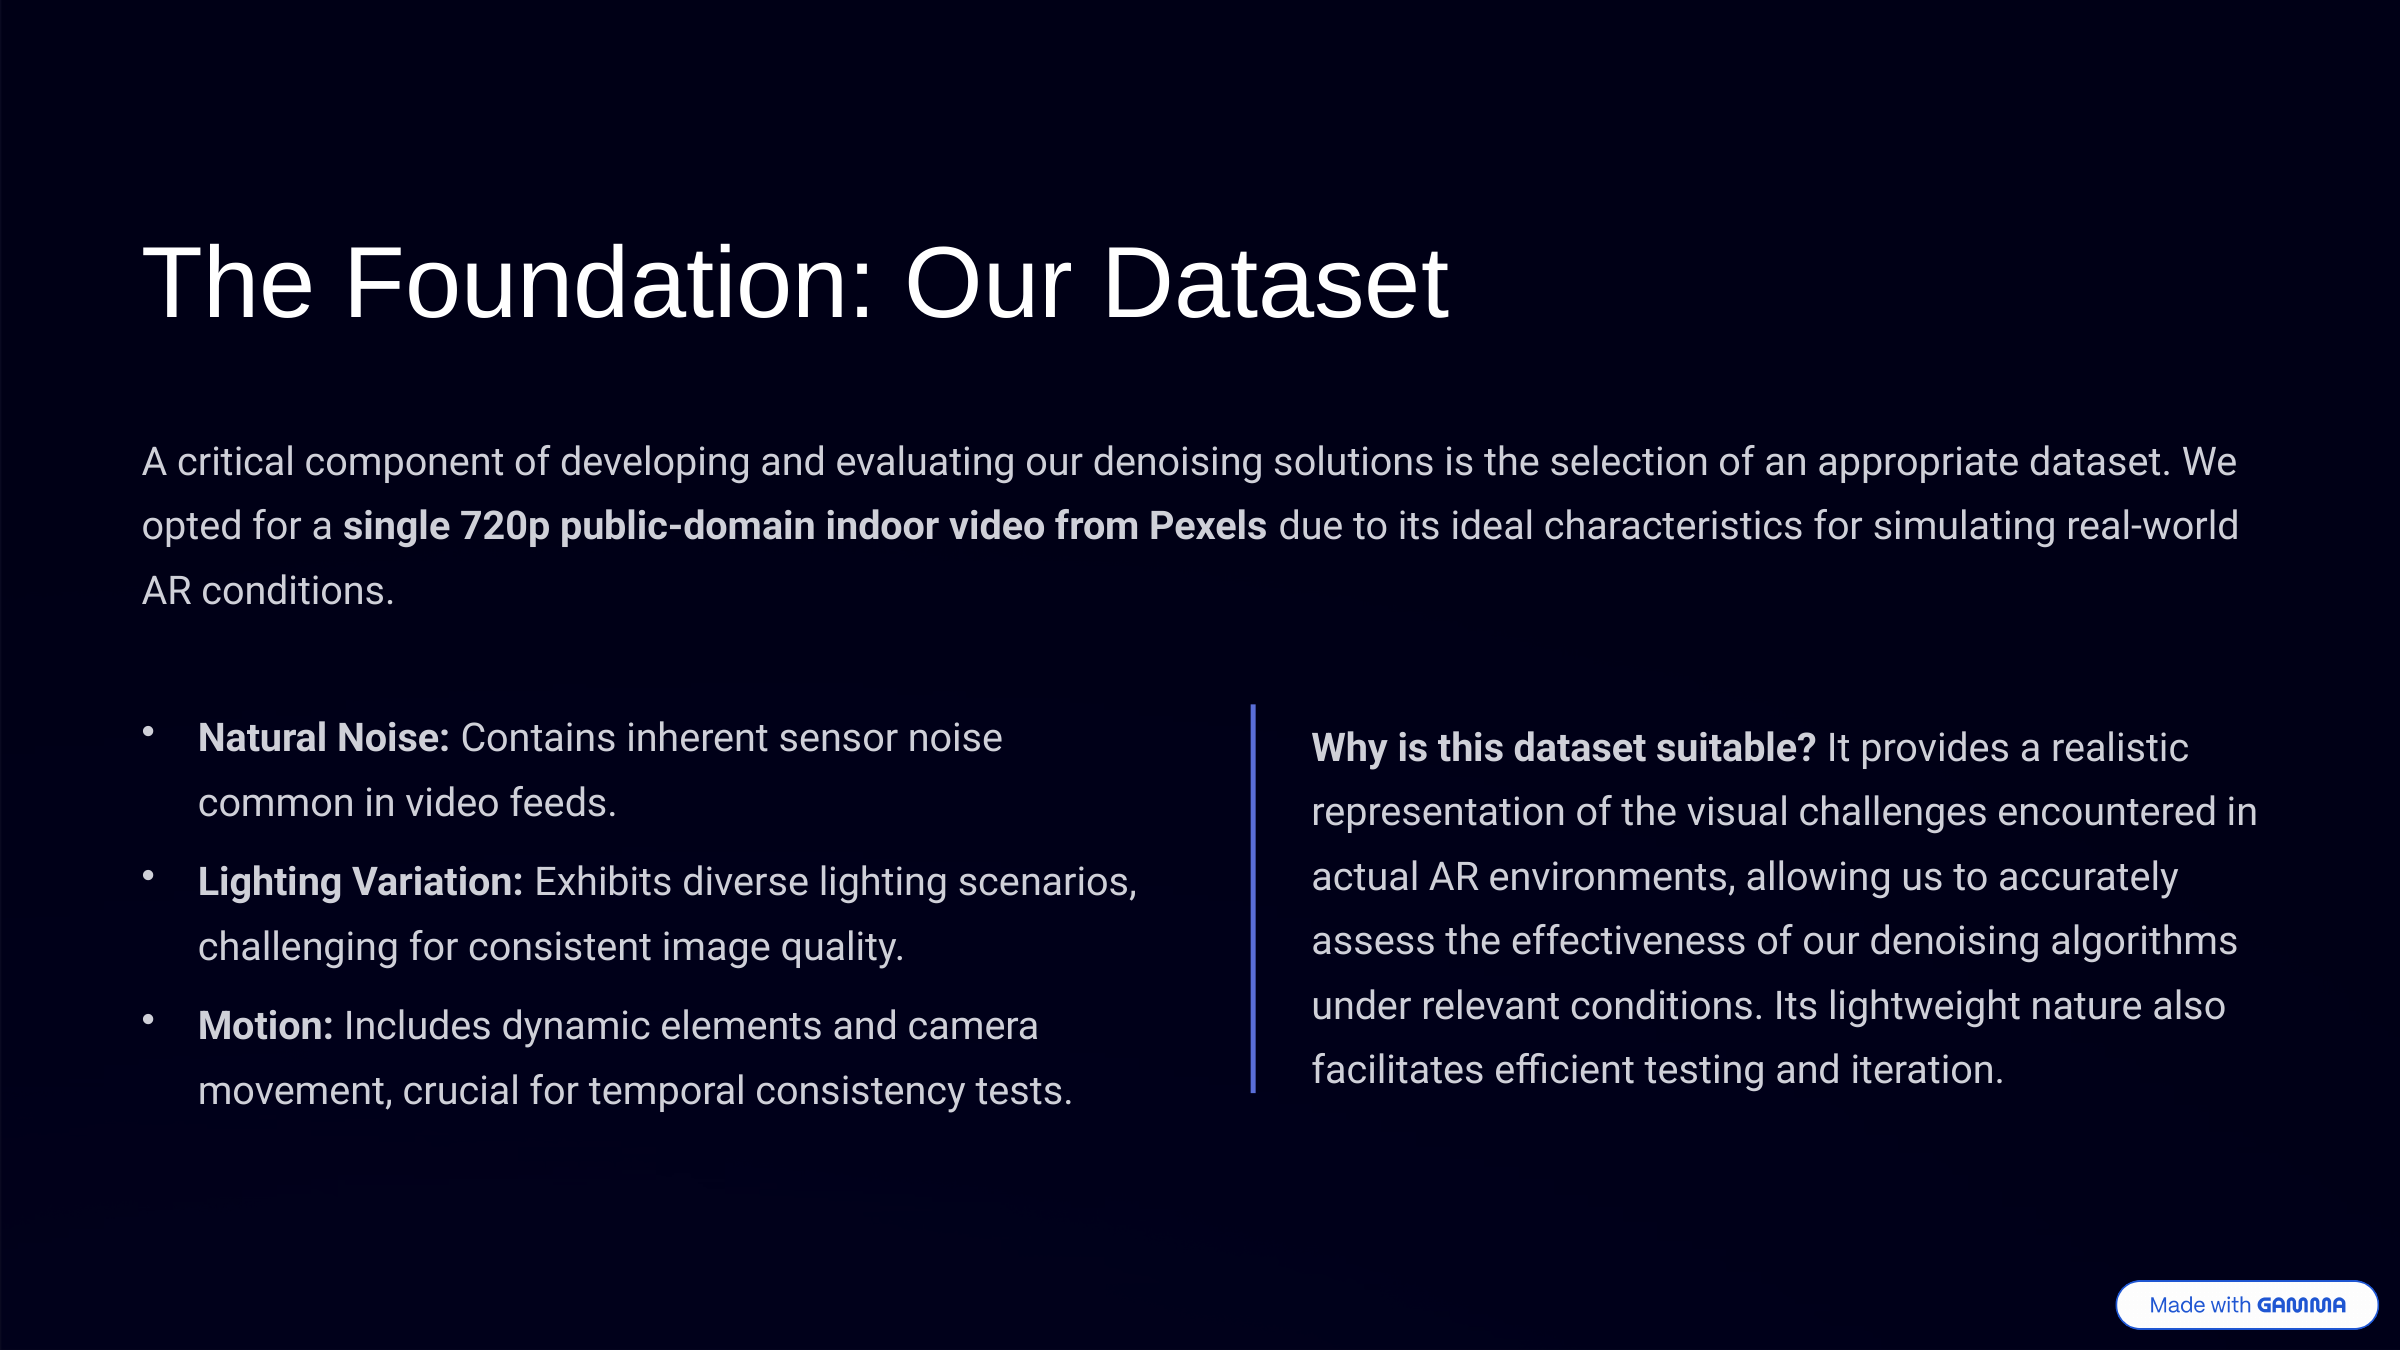

The Foundation: Our Dataset
A critical component of developing and evaluating our denoising solutions is the selection of an appropriate dataset. We opted for a single 720p public-domain indoor video from Pexels due to its ideal characteristics for simulating real-world AR conditions.
Natural Noise: Contains inherent sensor noise common in video feeds.

Why is this dataset suitable? It provides a realistic representation of the visual challenges encountered in actual AR environments, allowing us to accurately assess the effectiveness of our denoising algorithms under relevant conditions. Its lightweight nature also facilitates efficient testing and iteration.
Lighting Variation: Exhibits diverse lighting scenarios, challenging for consistent image quality.
Motion: Includes dynamic elements and camera movement, crucial for temporal consistency tests.